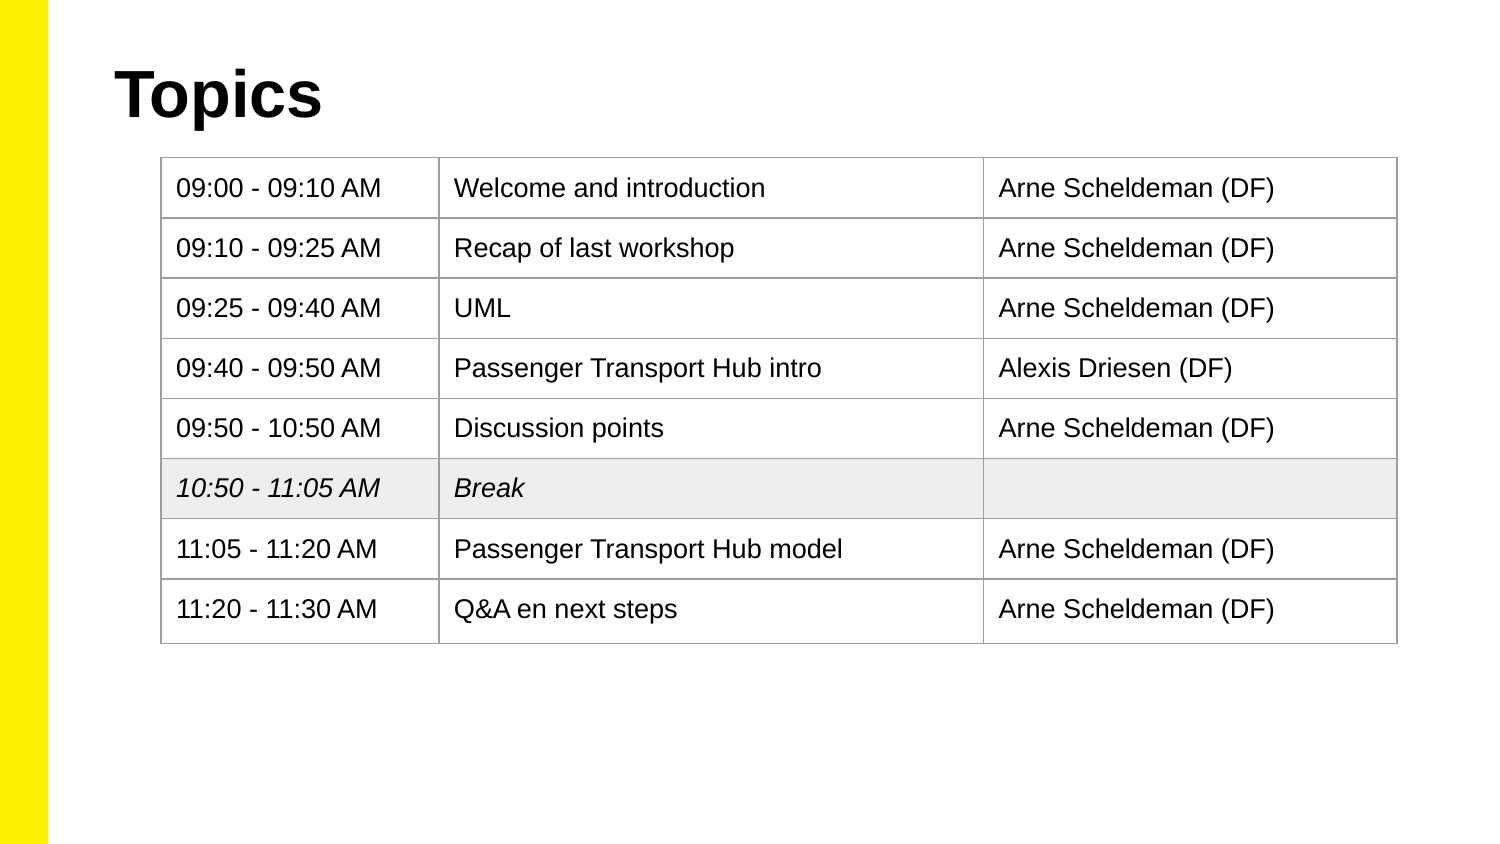

Topics
| 09:00 - 09:10 AM | Welcome and introduction | Arne Scheldeman (DF) |
| --- | --- | --- |
| 09:10 - 09:25 AM | Recap of last workshop | Arne Scheldeman (DF) |
| 09:25 - 09:40 AM | UML | Arne Scheldeman (DF) |
| 09:40 - 09:50 AM | Passenger Transport Hub intro | Alexis Driesen (DF) |
| 09:50 - 10:50 AM | Discussion points | Arne Scheldeman (DF) |
| 10:50 - 11:05 AM | Break |  |
| 11:05 - 11:20 AM | Passenger Transport Hub model | Arne Scheldeman (DF) |
| 11:20 - 11:30 AM | Q&A en next steps | Arne Scheldeman (DF) |